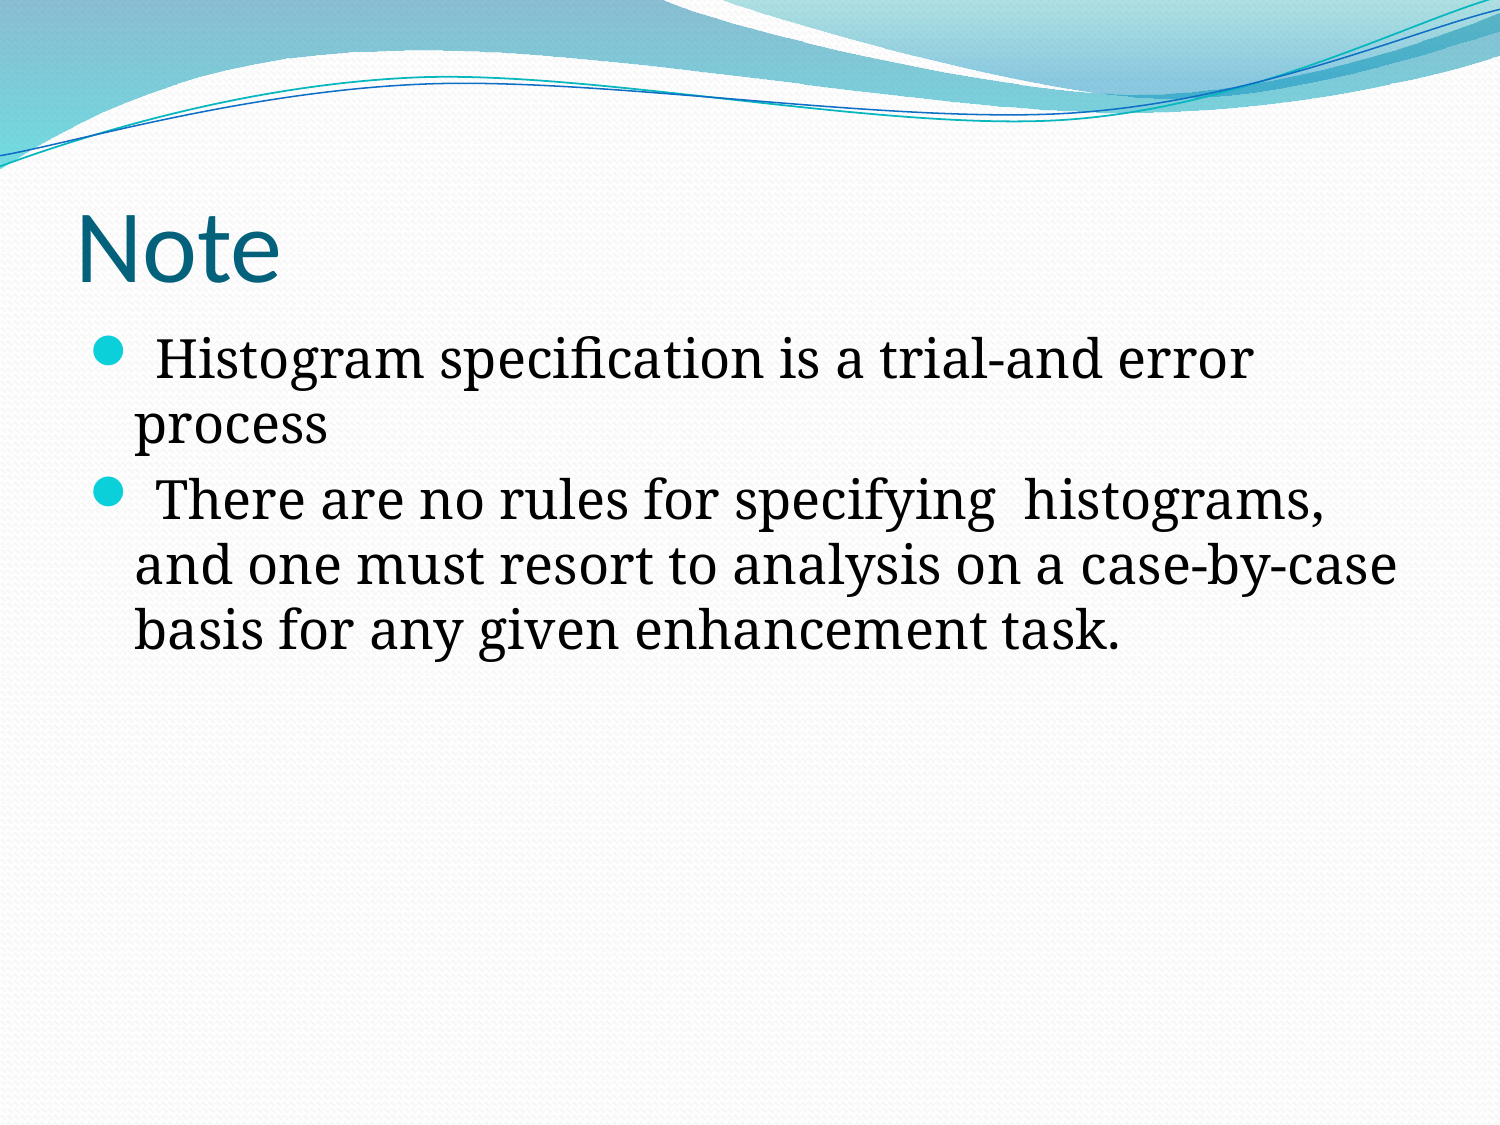

# Note
 Histogram specification is a trial-and error process
 There are no rules for specifying  histograms, and one must resort to analysis on a case-by-case basis for any given enhancement task.